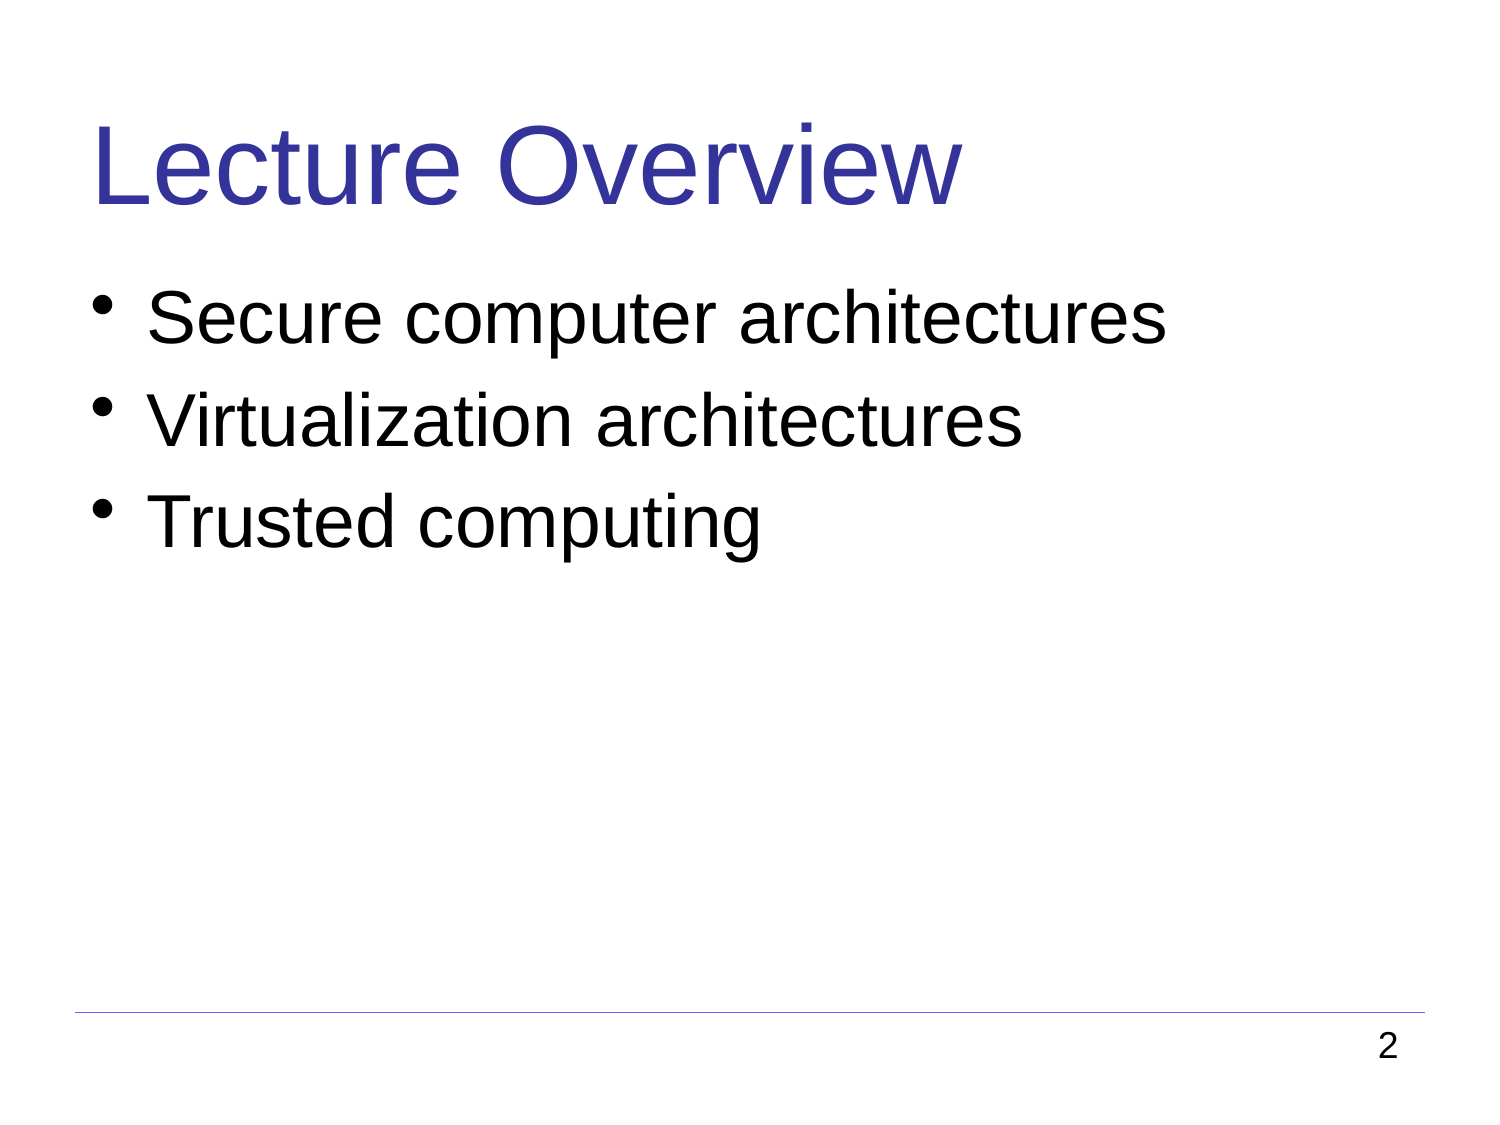

# Lecture Overview
Secure computer architectures
Virtualization architectures
Trusted computing

2